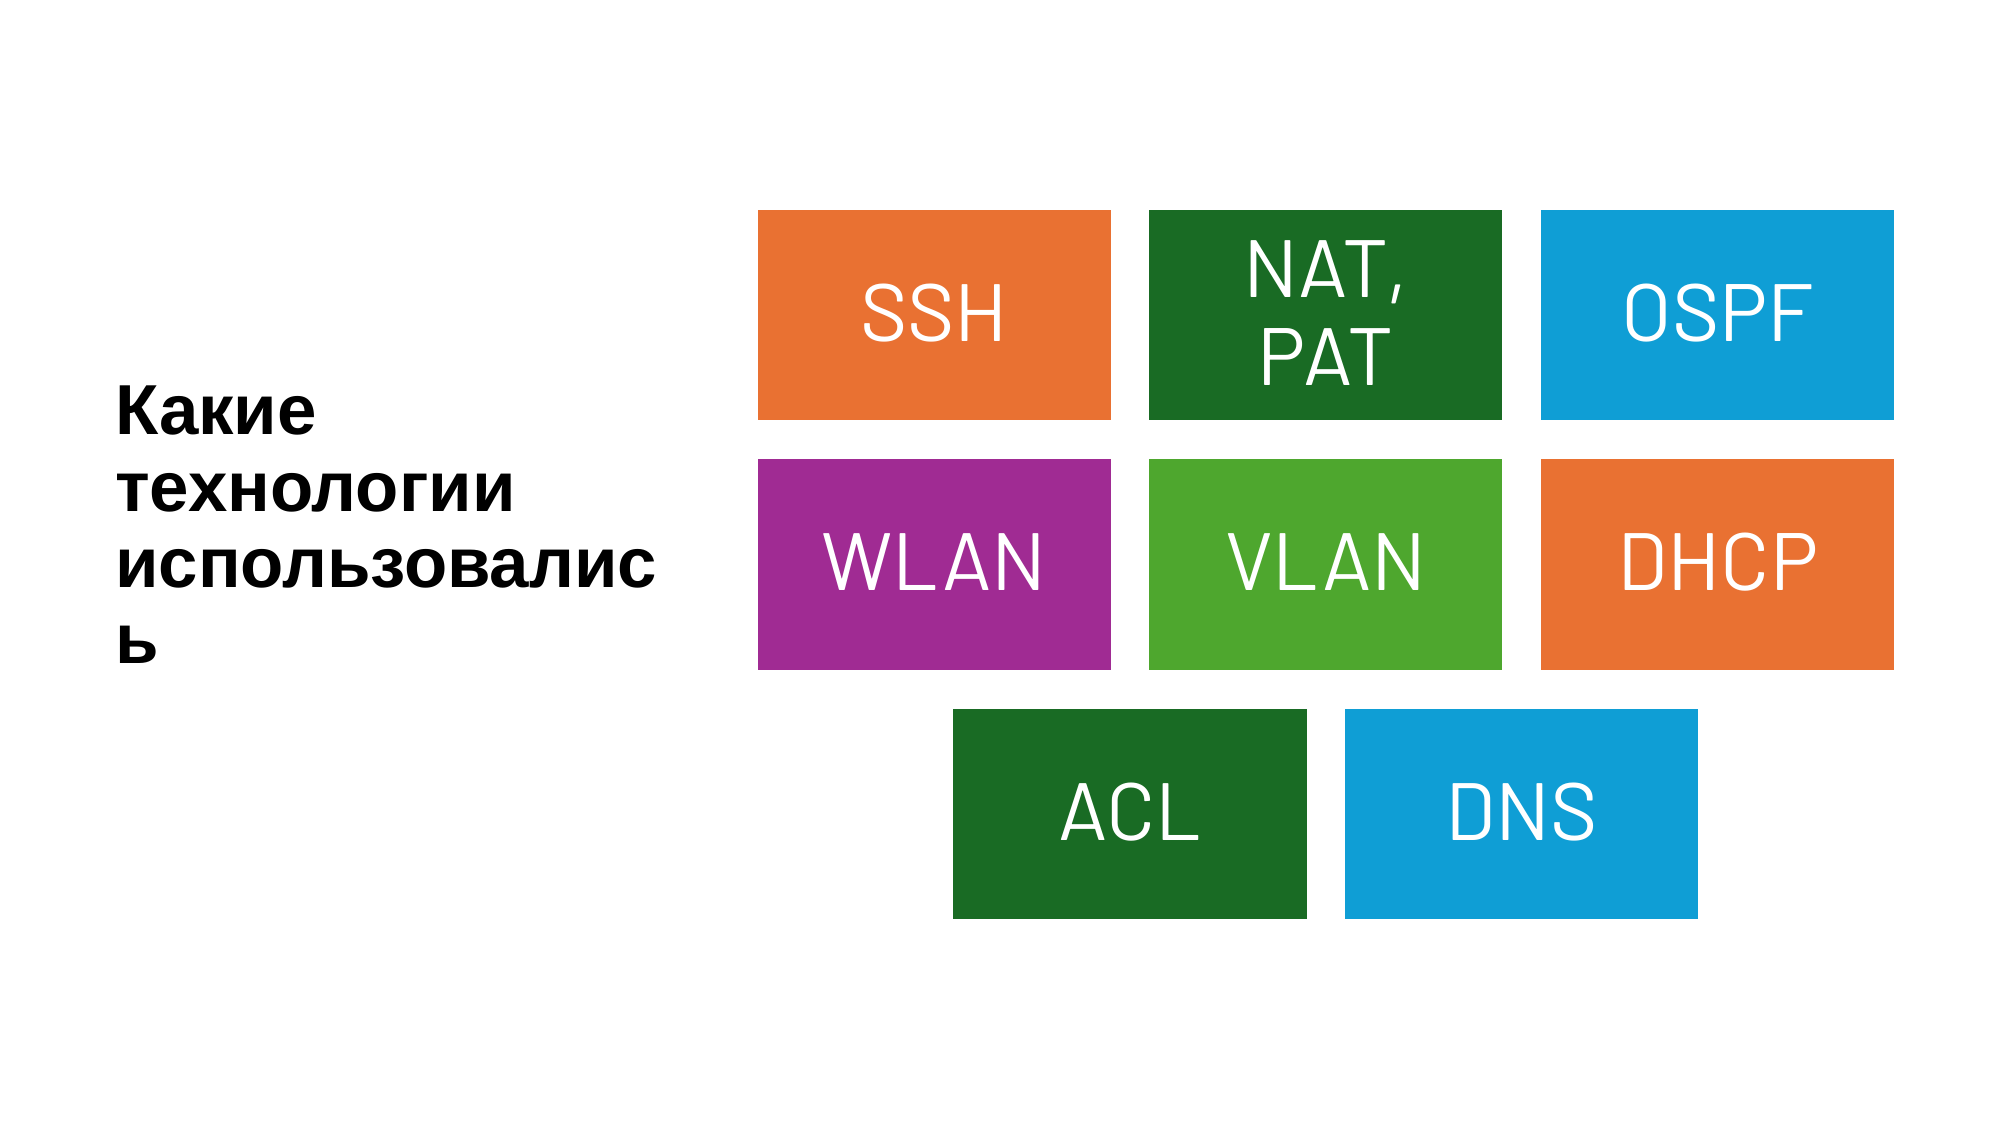

# Какие технологии использовались

SSH
NAT, PAT
OSPF
WLAN
VLAN
DHCP
ACL
DNS